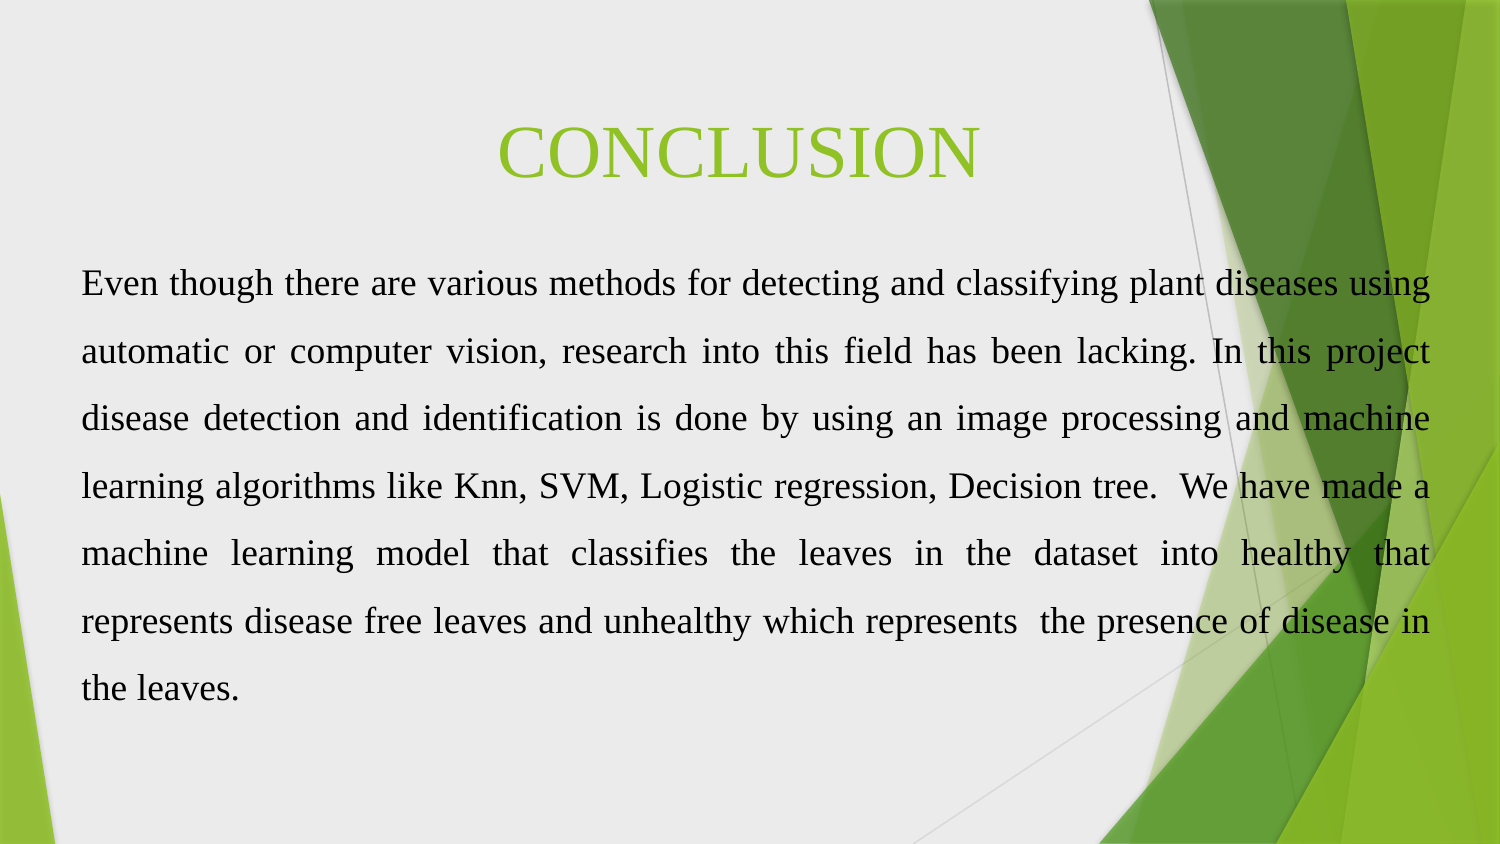

# CONCLUSION
Even though there are various methods for detecting and classifying plant diseases using automatic or computer vision, research into this field has been lacking. In this project disease detection and identification is done by using an image processing and machine learning algorithms like Knn, SVM, Logistic regression, Decision tree.  We have made a machine learning model that classifies the leaves in the dataset into healthy that represents disease free leaves and unhealthy which represents  the presence of disease in the leaves.